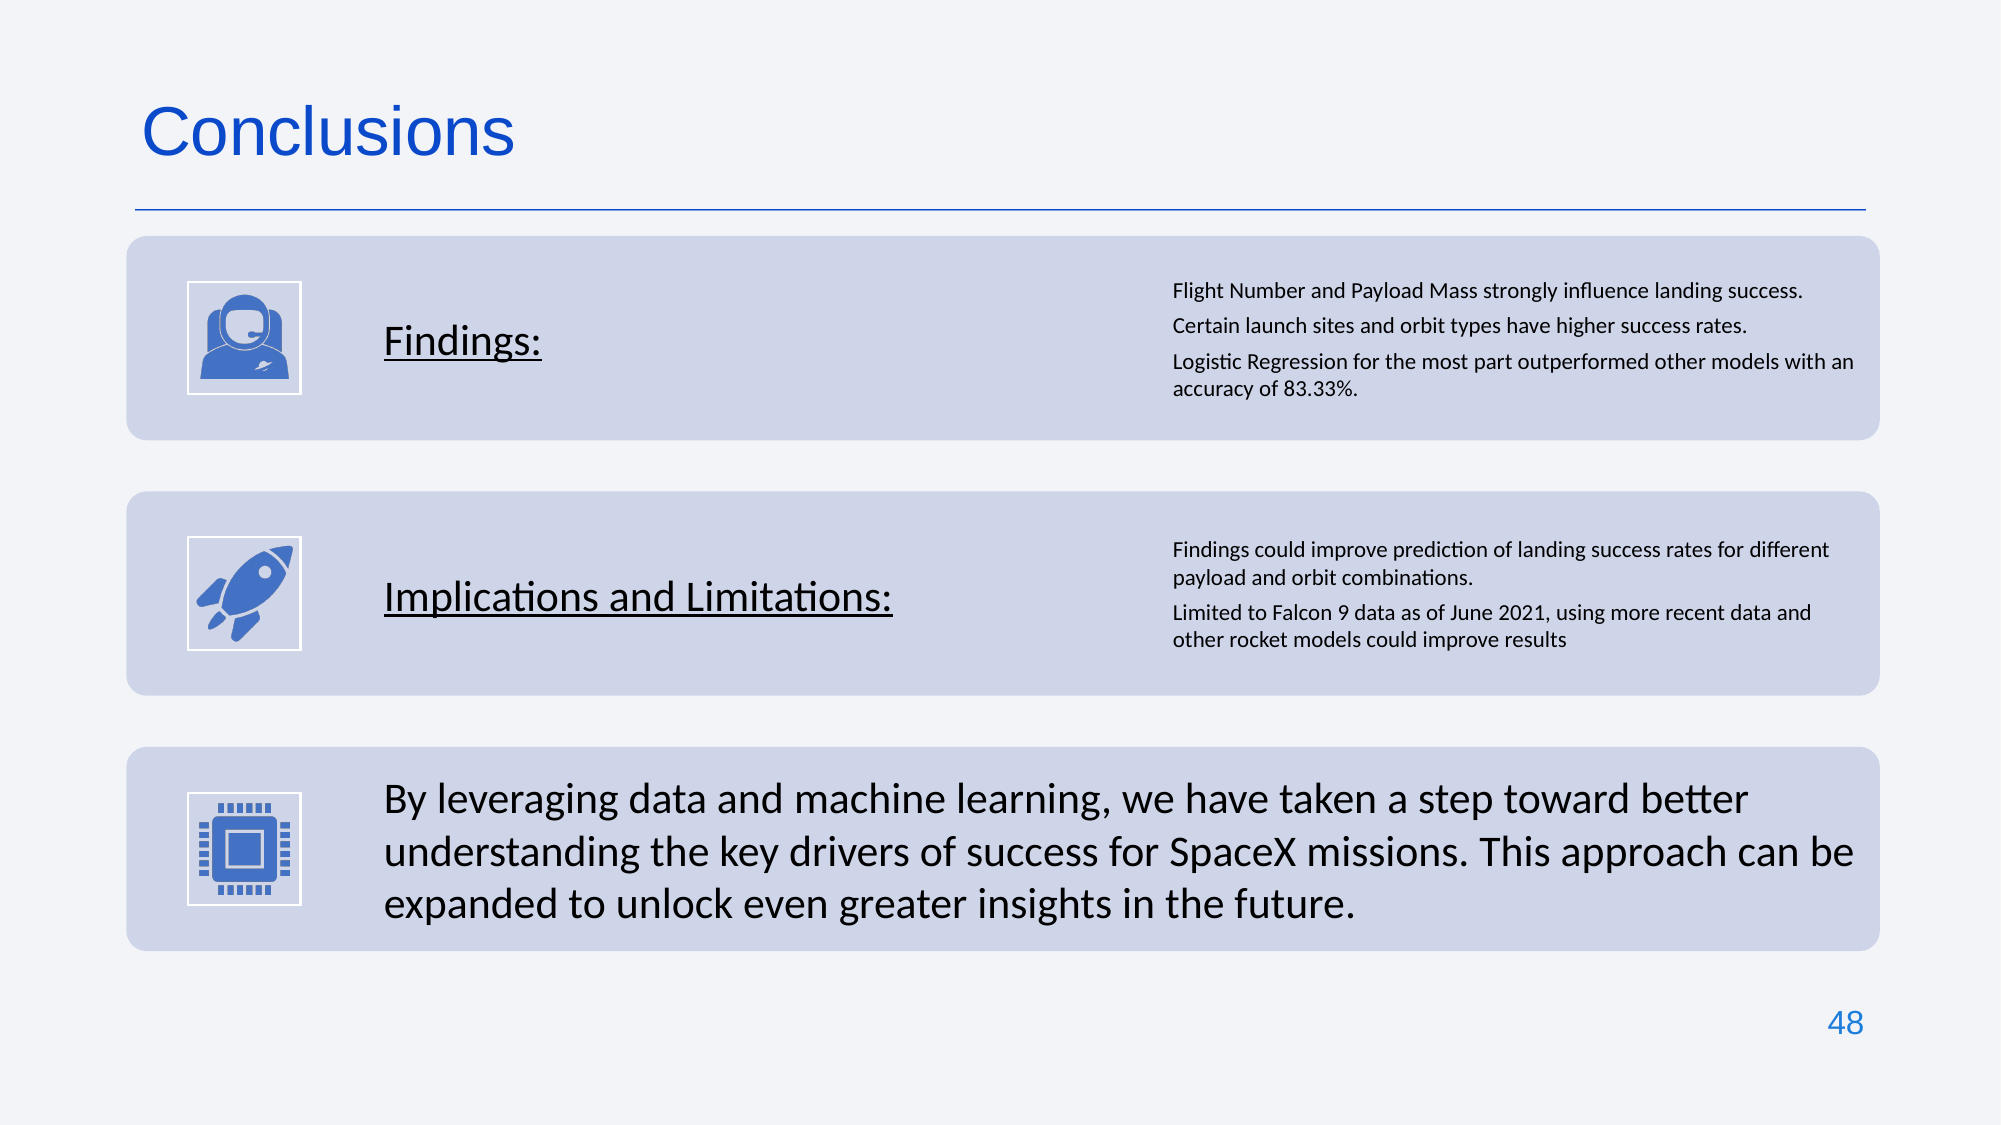

Conclusions
Findings:
Flight Number and Payload Mass strongly influence landing success.
Certain launch sites and orbit types have higher success rates.
Logistic Regression for the most part outperformed other models with an accuracy of 83.33%.
Implications and Limitations:
Findings could improve prediction of landing success rates for different payload and orbit combinations.
Limited to Falcon 9 data as of June 2021, using more recent data and other rocket models could improve results
By leveraging data and machine learning, we have taken a step toward better understanding the key drivers of success for SpaceX missions. This approach can be expanded to unlock even greater insights in the future.
48